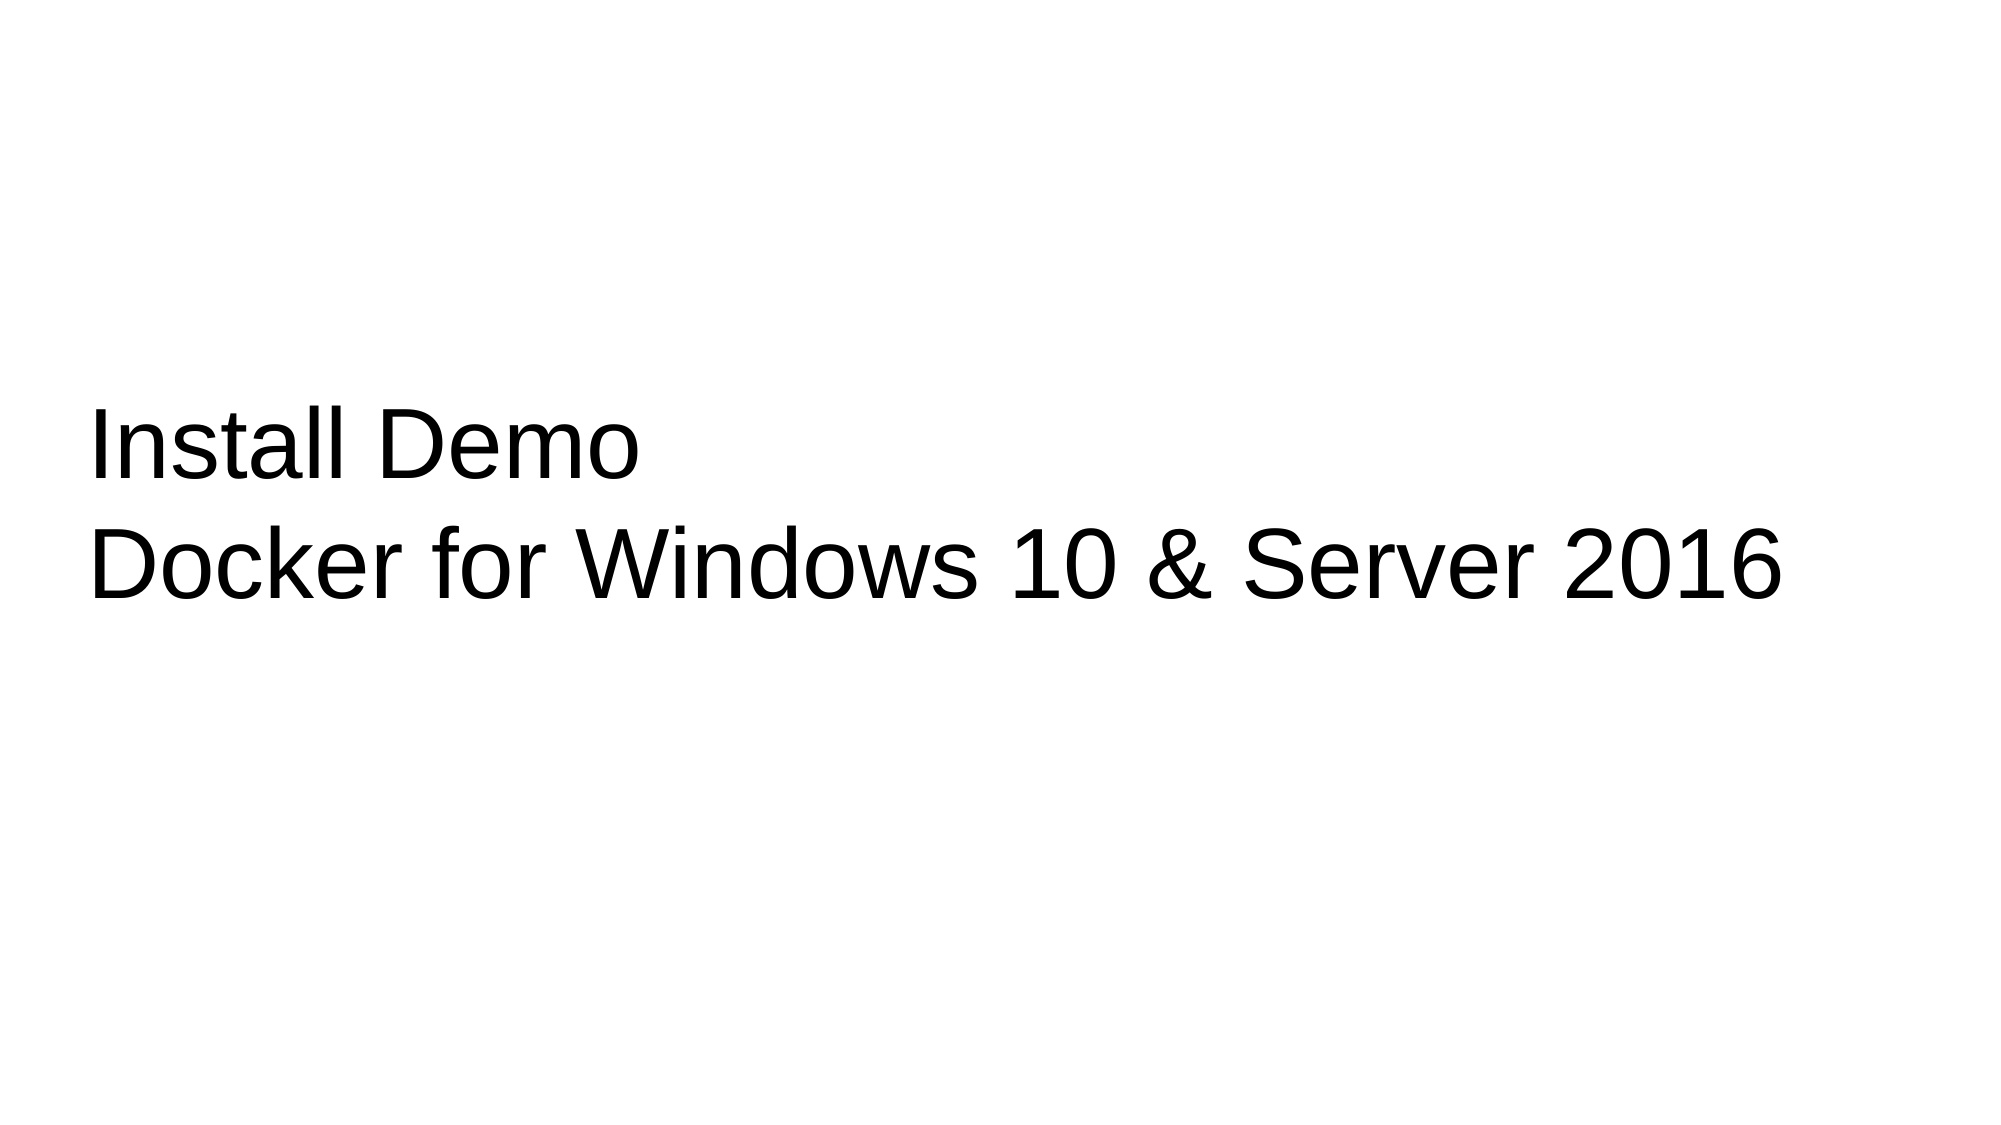

Install Demo
Docker for Windows 10 & Server 2016